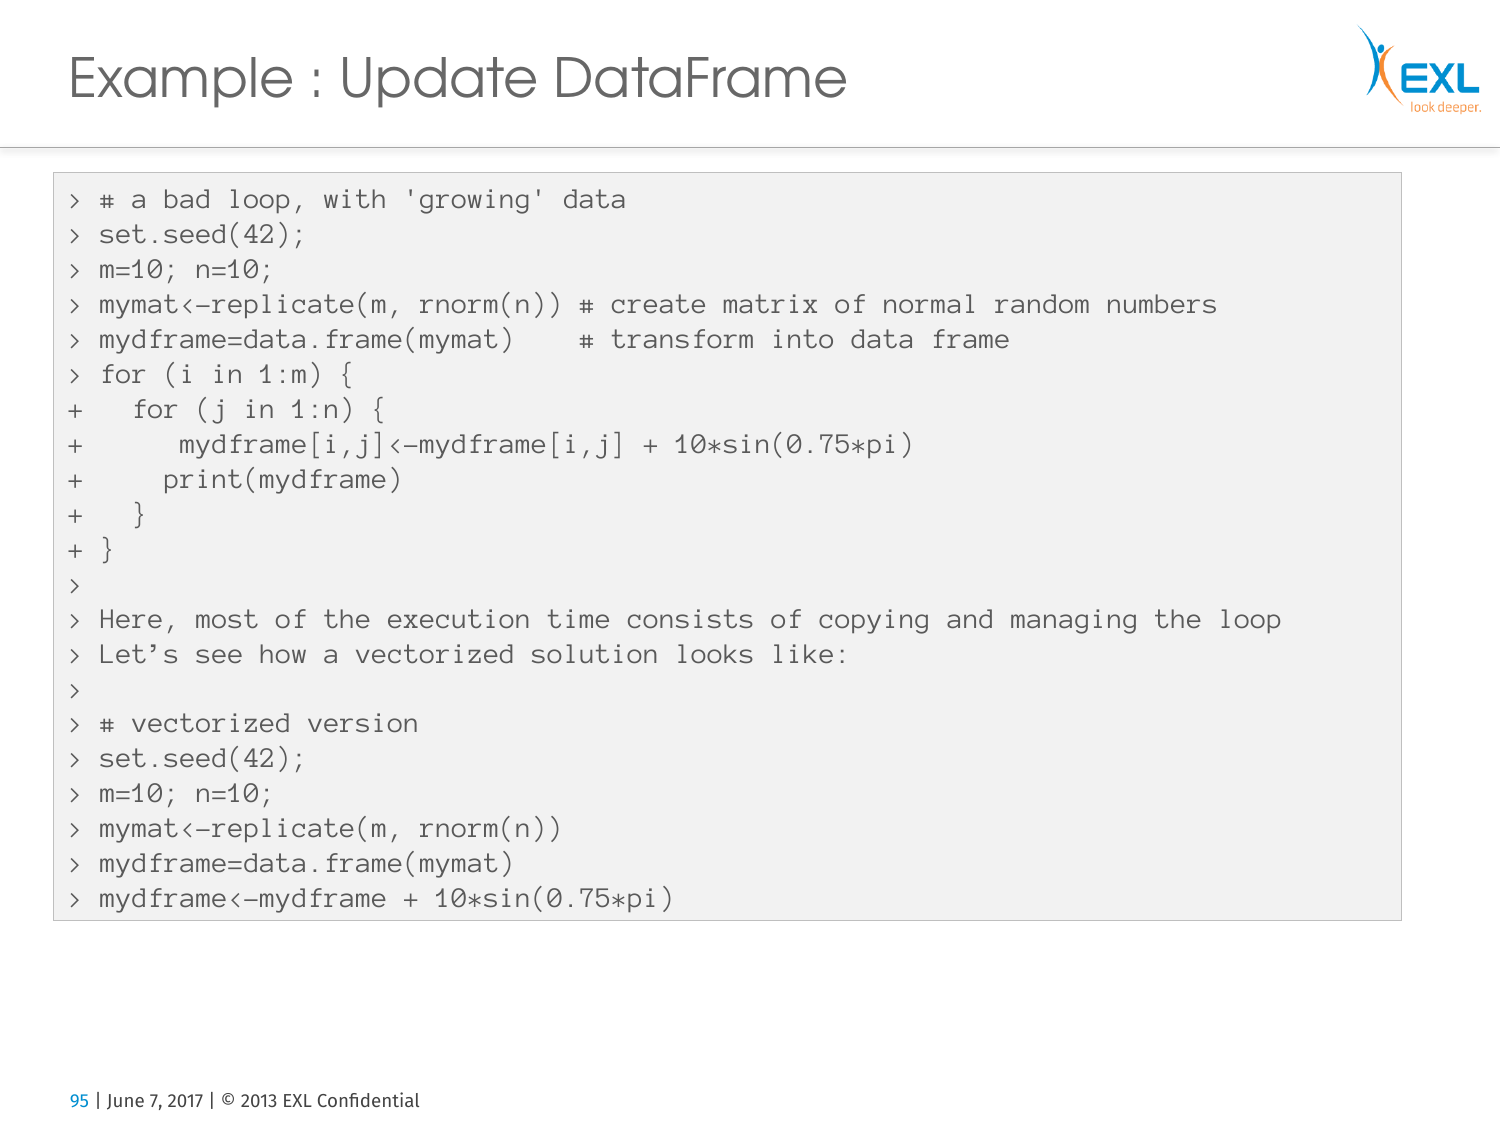

# Example : Update DataFrame
> # a bad loop, with 'growing' data
> set.seed(42);
> m=10; n=10;
> mymat<-replicate(m, rnorm(n)) # create matrix of normal random numbers
> mydframe=data.frame(mymat)    # transform into data frame
> for (i in 1:m) {
+   for (j in 1:n) {
+      mydframe[i,j]<-mydframe[i,j] + 10*sin(0.75*pi)
+     print(mydframe)
+   }
+ }
>
> Here, most of the execution time consists of copying and managing the loop
> Let’s see how a vectorized solution looks like:
>
> # vectorized version
> set.seed(42);
> m=10; n=10;
> mymat<-replicate(m, rnorm(n))
> mydframe=data.frame(mymat)
> mydframe<-mydframe + 10*sin(0.75*pi)